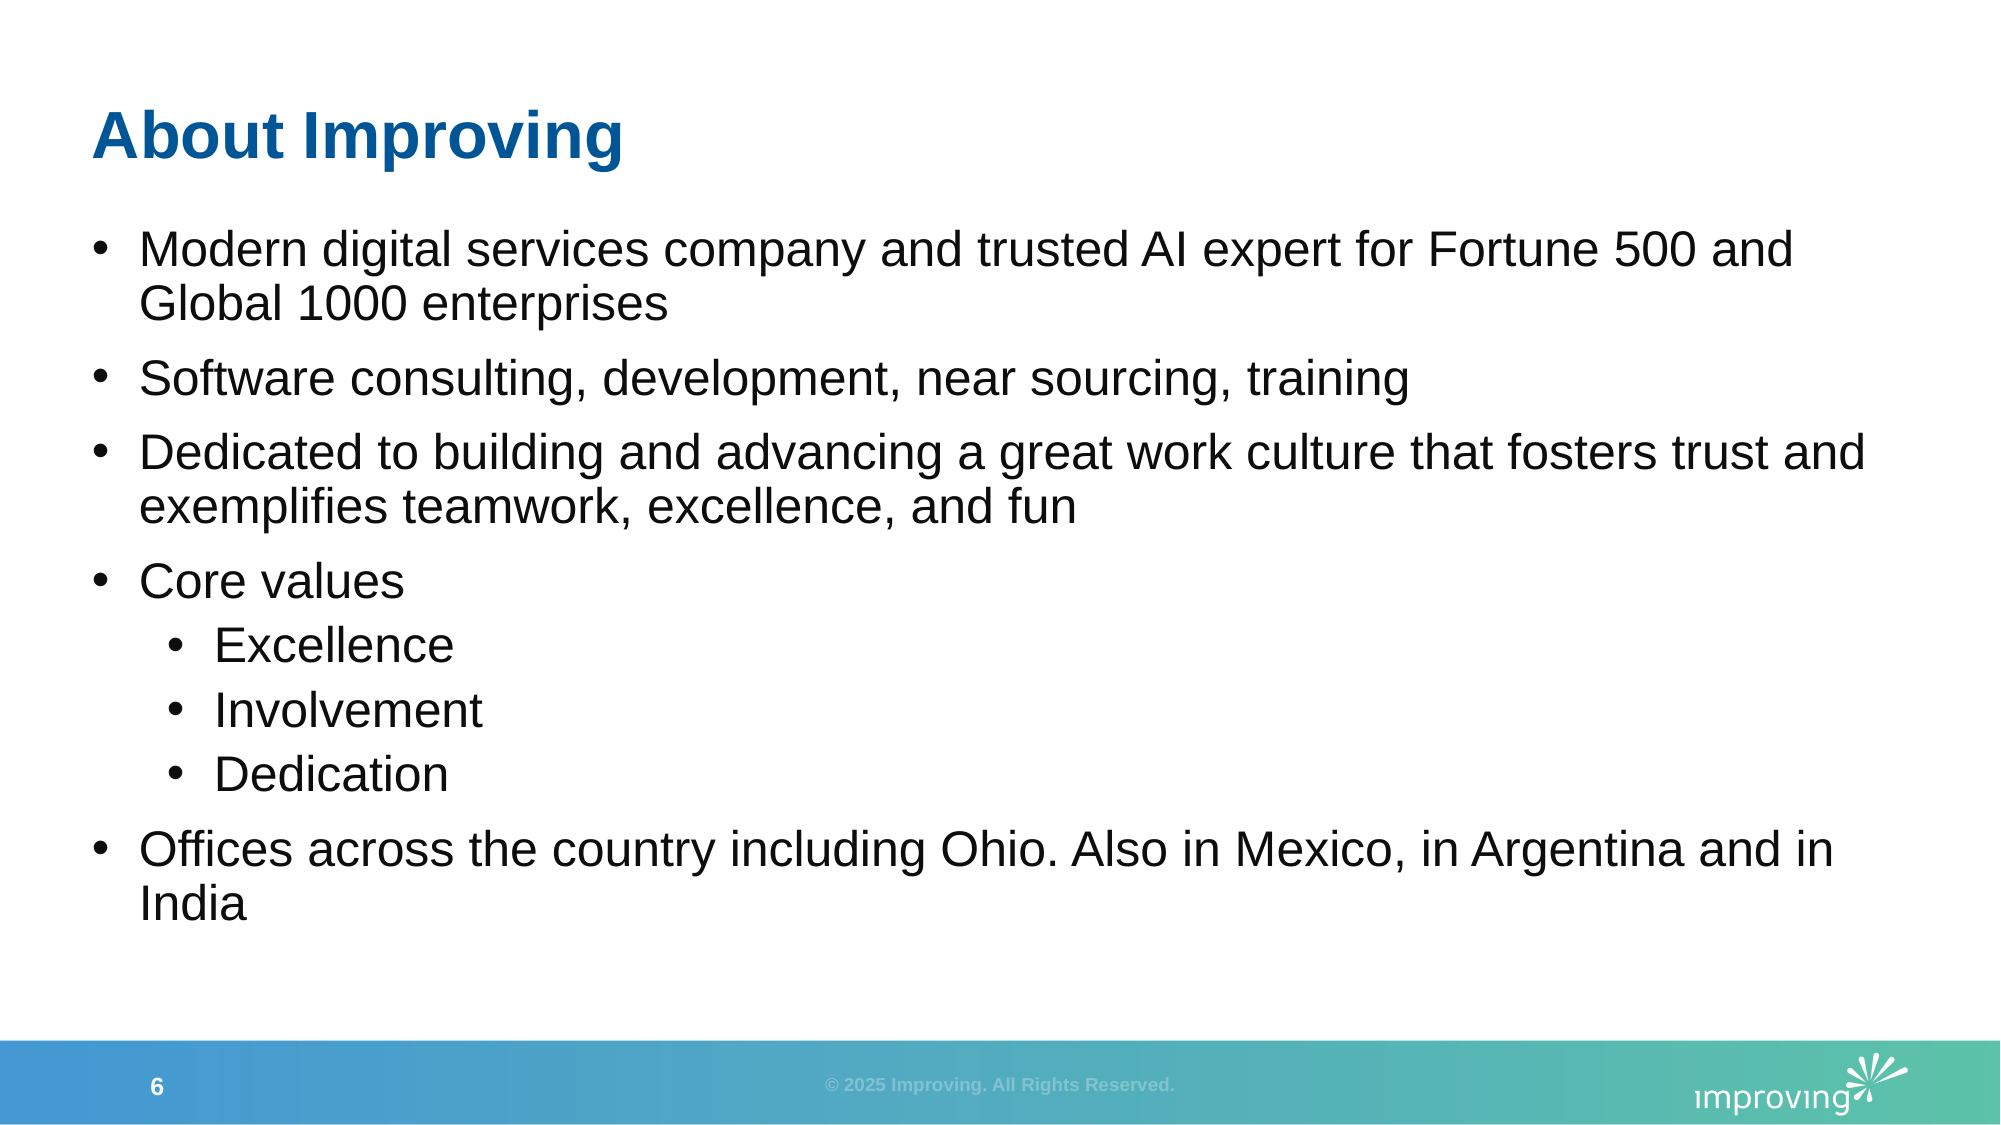

# About Improving
Modern digital services company and trusted AI expert for Fortune 500 and Global 1000 enterprises
Software consulting, development, near sourcing, training
Dedicated to building and advancing a great work culture that fosters trust and exemplifies teamwork, excellence, and fun
Core values
Excellence
Involvement
Dedication
Offices across the country including Ohio. Also in Mexico, in Argentina and in India